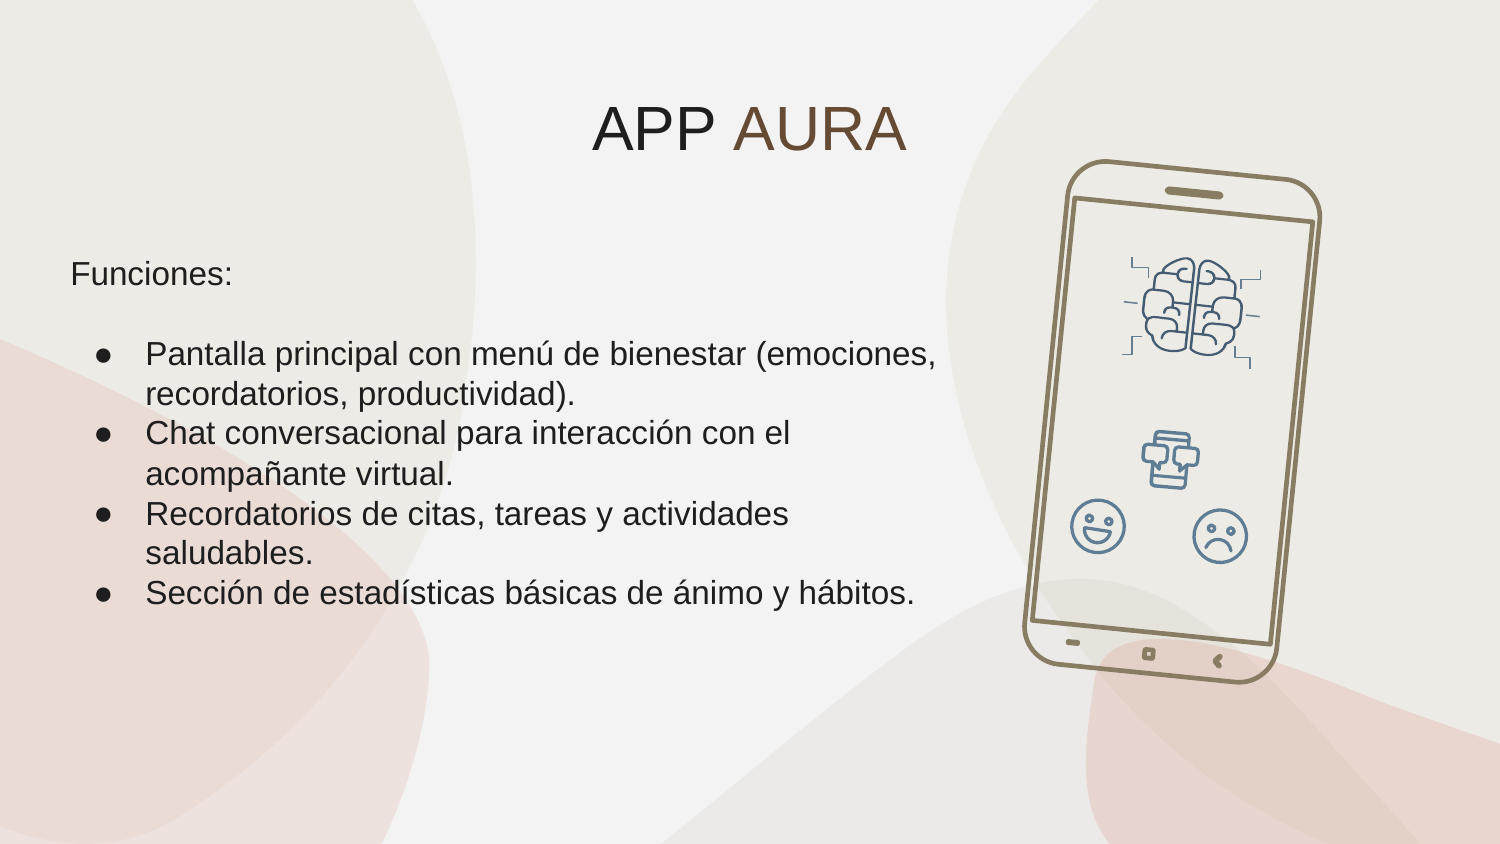

# APP AURA

Funciones:
Pantalla principal con menú de bienestar (emociones, recordatorios, productividad).
Chat conversacional para interacción con el acompañante virtual.
Recordatorios de citas, tareas y actividades saludables.
Sección de estadísticas básicas de ánimo y hábitos.